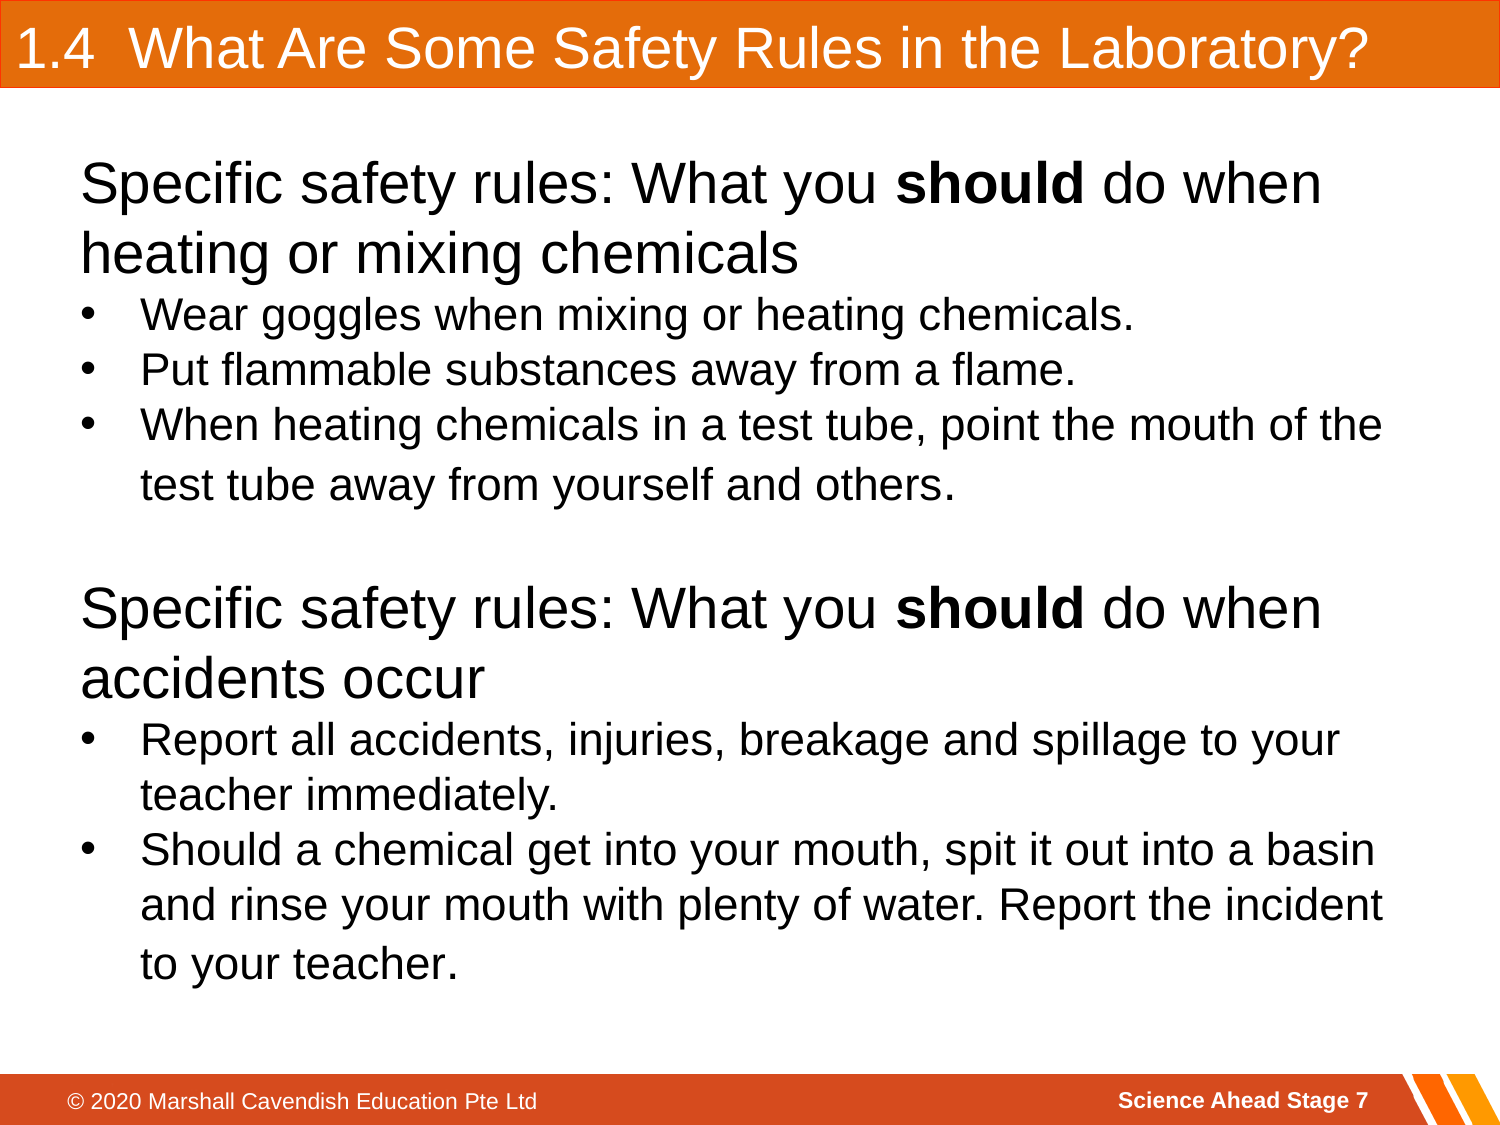

1.4  What Are Some Safety Rules in the Laboratory?
Specific safety rules: What you should do when heating or mixing chemicals
Wear goggles when mixing or heating chemicals.
Put flammable substances away from a flame.
When heating chemicals in a test tube, point the mouth of the test tube away from yourself and others.

Specific safety rules: What you should do when accidents occur
Report all accidents, injuries, breakage and spillage to your teacher immediately.
Should a chemical get into your mouth, spit it out into a basin and rinse your mouth with plenty of water. Report the incident to your teacher.
Science Ahead Stage 7